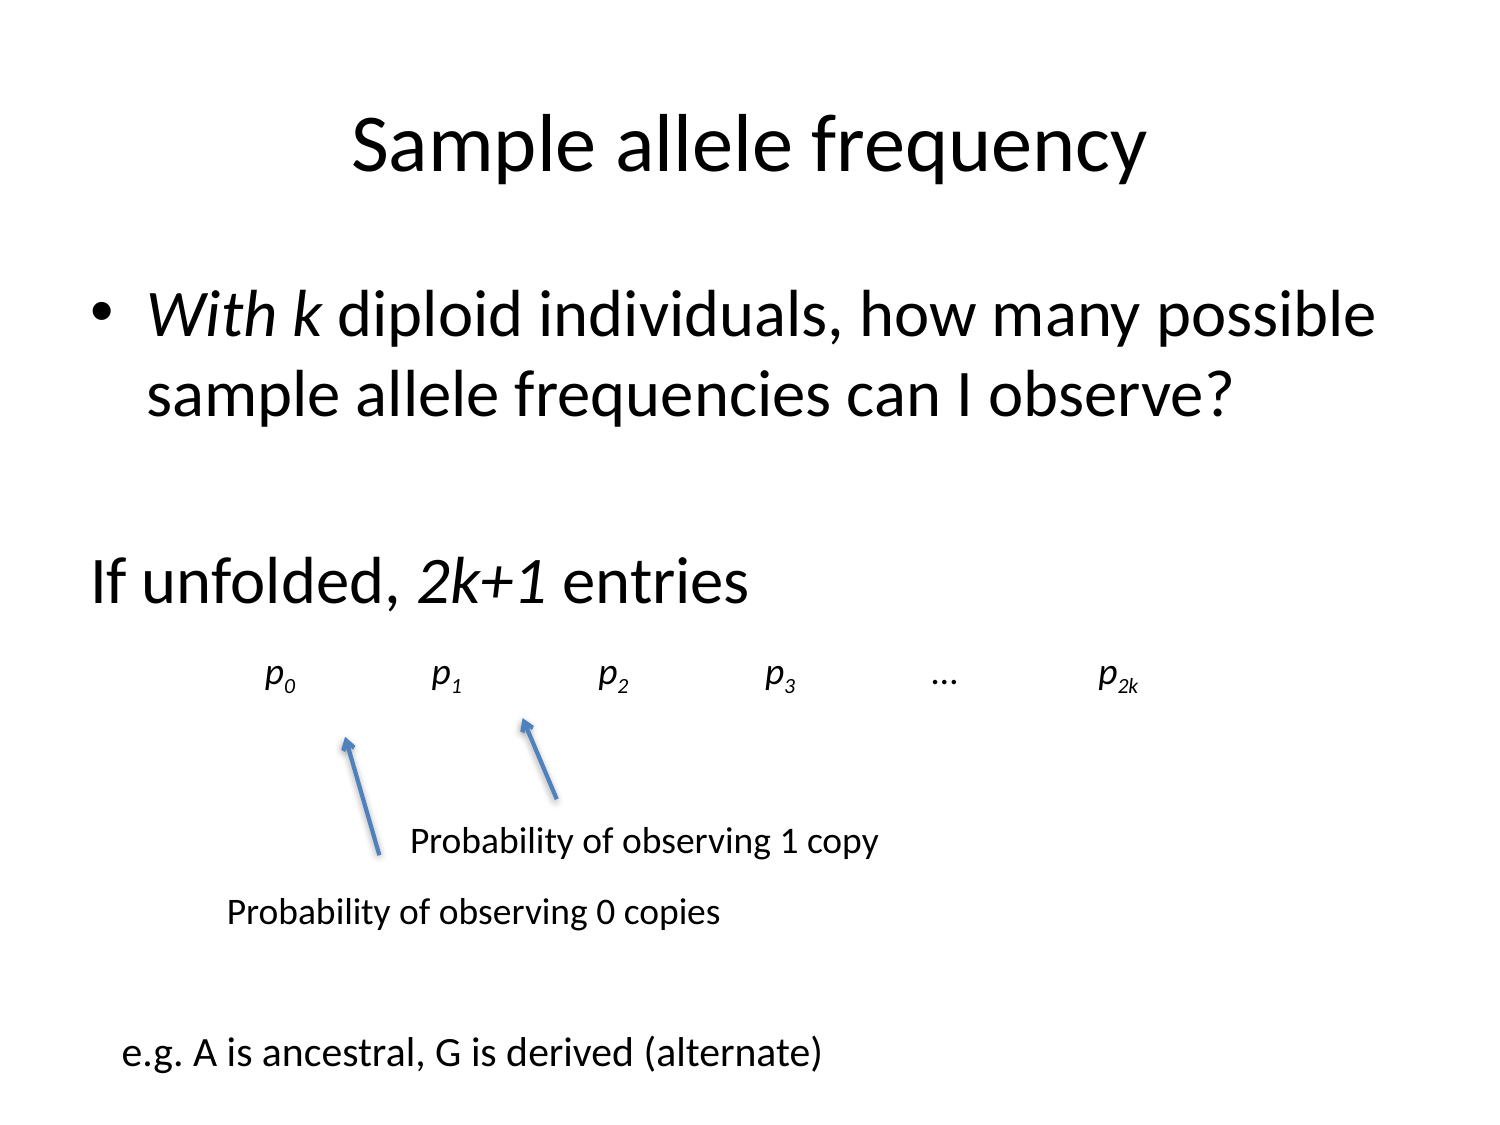

# Sample allele frequency
With k diploid individuals, how many possible sample allele frequencies can I observe?

If unfolded, 2k+1 entries

| p0 | p1 | p2 | p3 | … | p2k |
| --- | --- | --- | --- | --- | --- |
Probability of observing 1 copy
Probability of observing 0 copies
e.g. A is ancestral, G is derived (alternate)